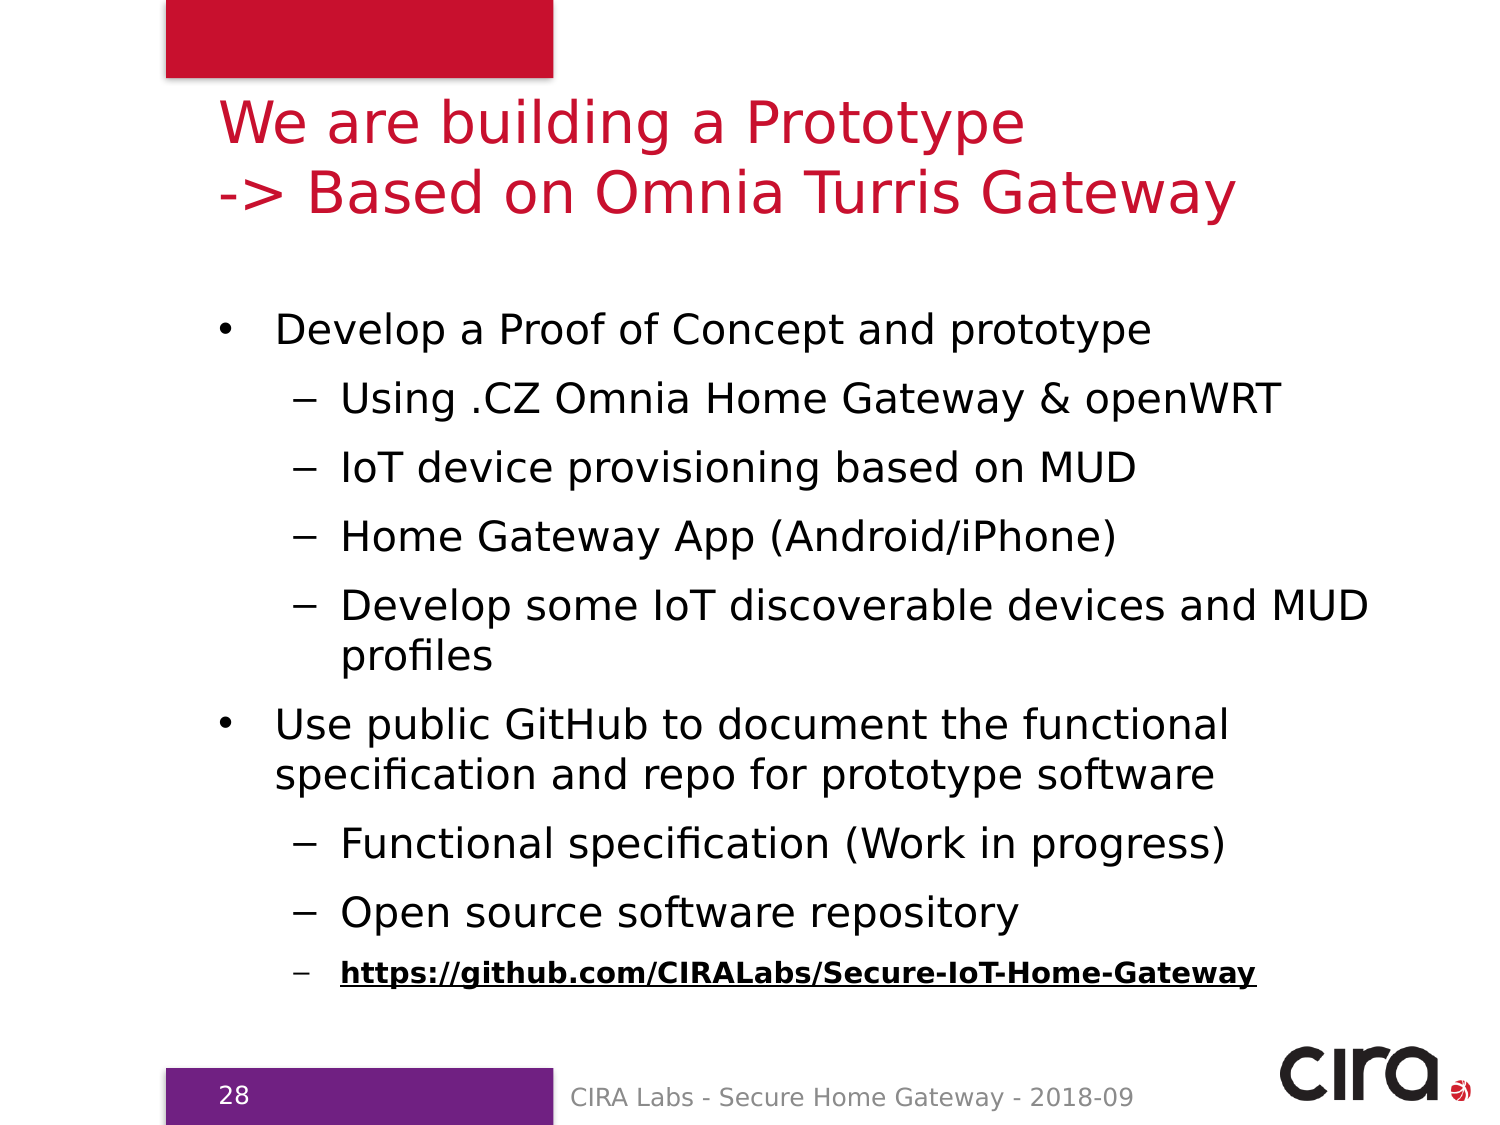

# We are building a Prototype -> Based on Omnia Turris Gateway
Develop a Proof of Concept and prototype
Using .CZ Omnia Home Gateway & openWRT
IoT device provisioning based on MUD
Home Gateway App (Android/iPhone)
Develop some IoT discoverable devices and MUD profiles
Use public GitHub to document the functional specification and repo for prototype software
Functional specification (Work in progress)
Open source software repository
https://github.com/CIRALabs/Secure-IoT-Home-Gateway

28
CIRA Labs - Secure Home Gateway - 2018-09